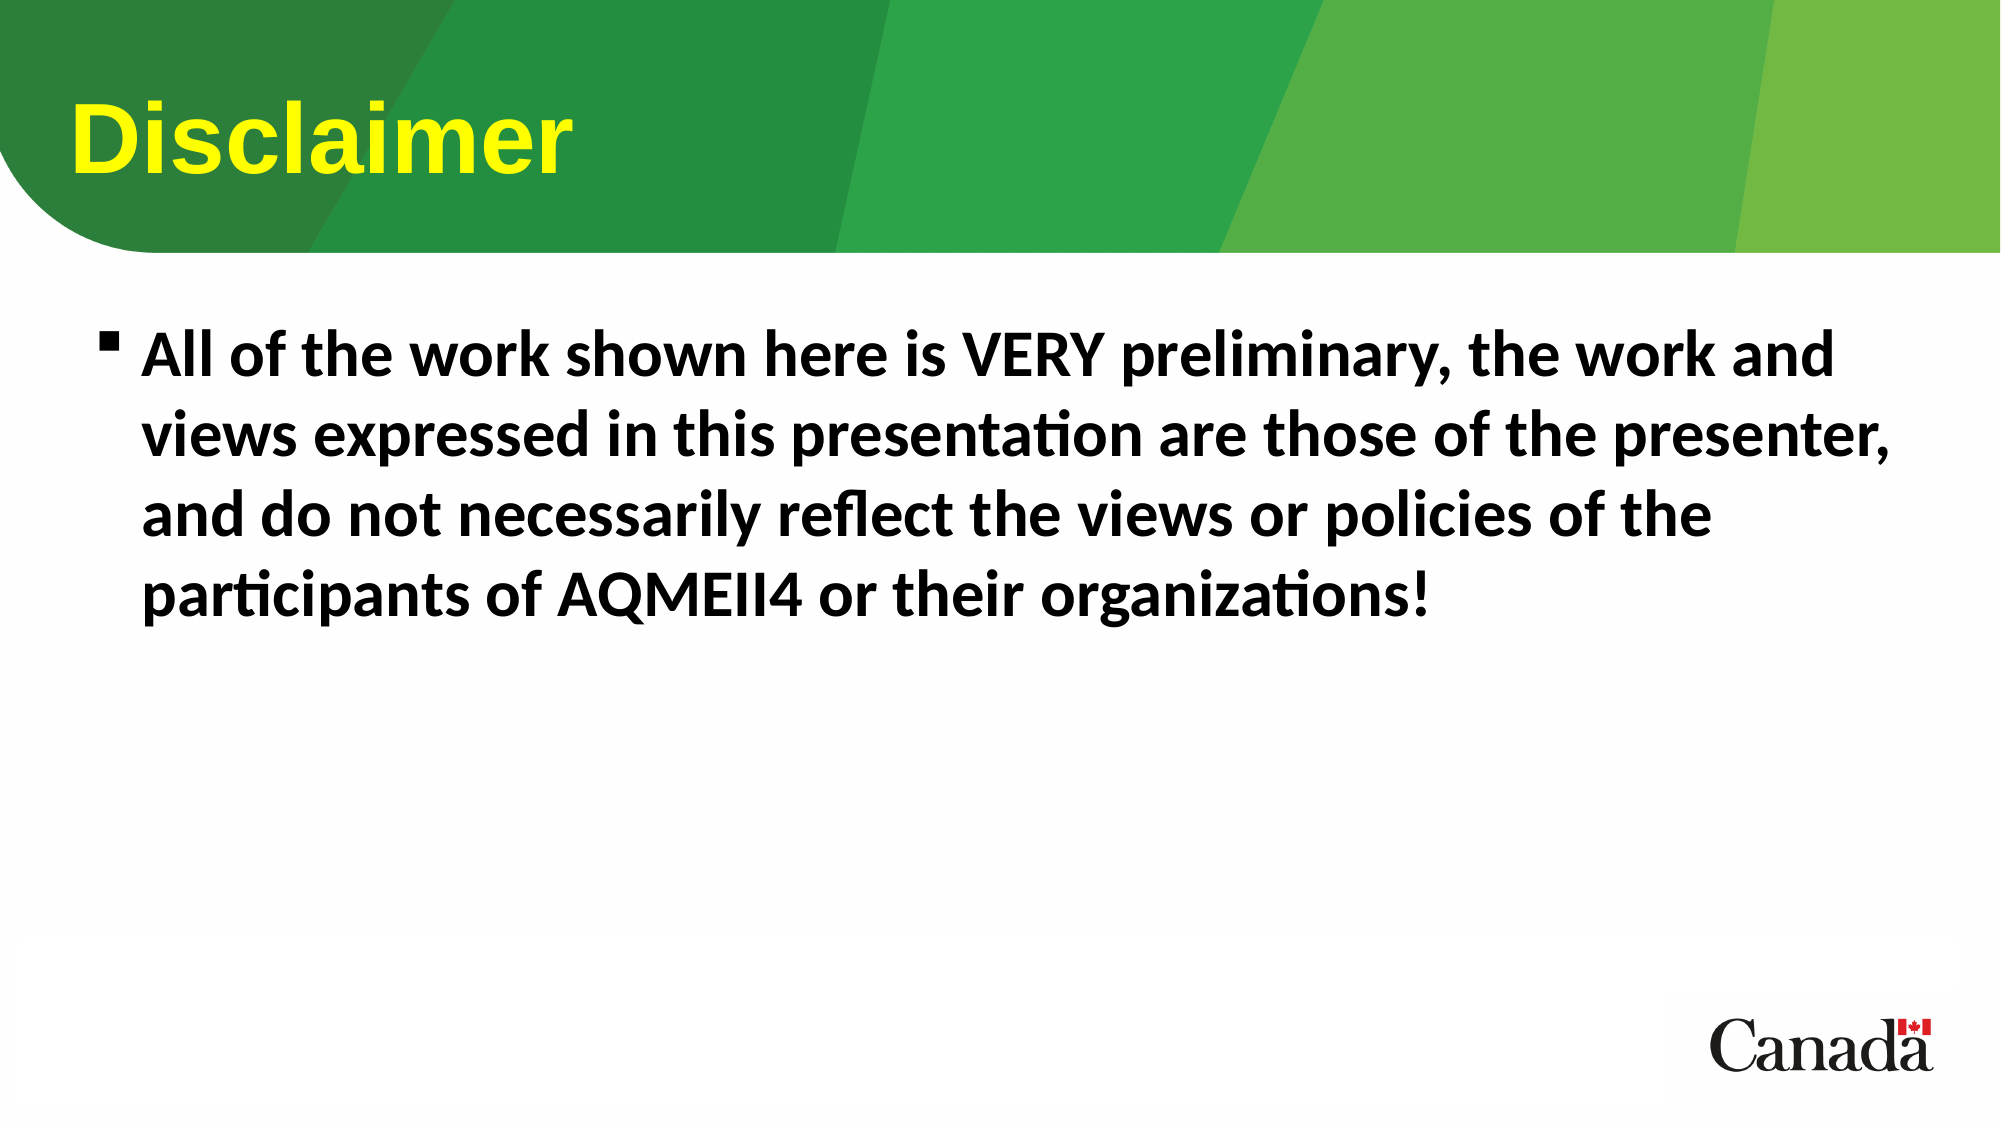

Disclaimer
All of the work shown here is VERY preliminary, the work and views expressed in this presentation are those of the presenter, and do not necessarily reflect the views or policies of the participants of AQMEII4 or their organizations!